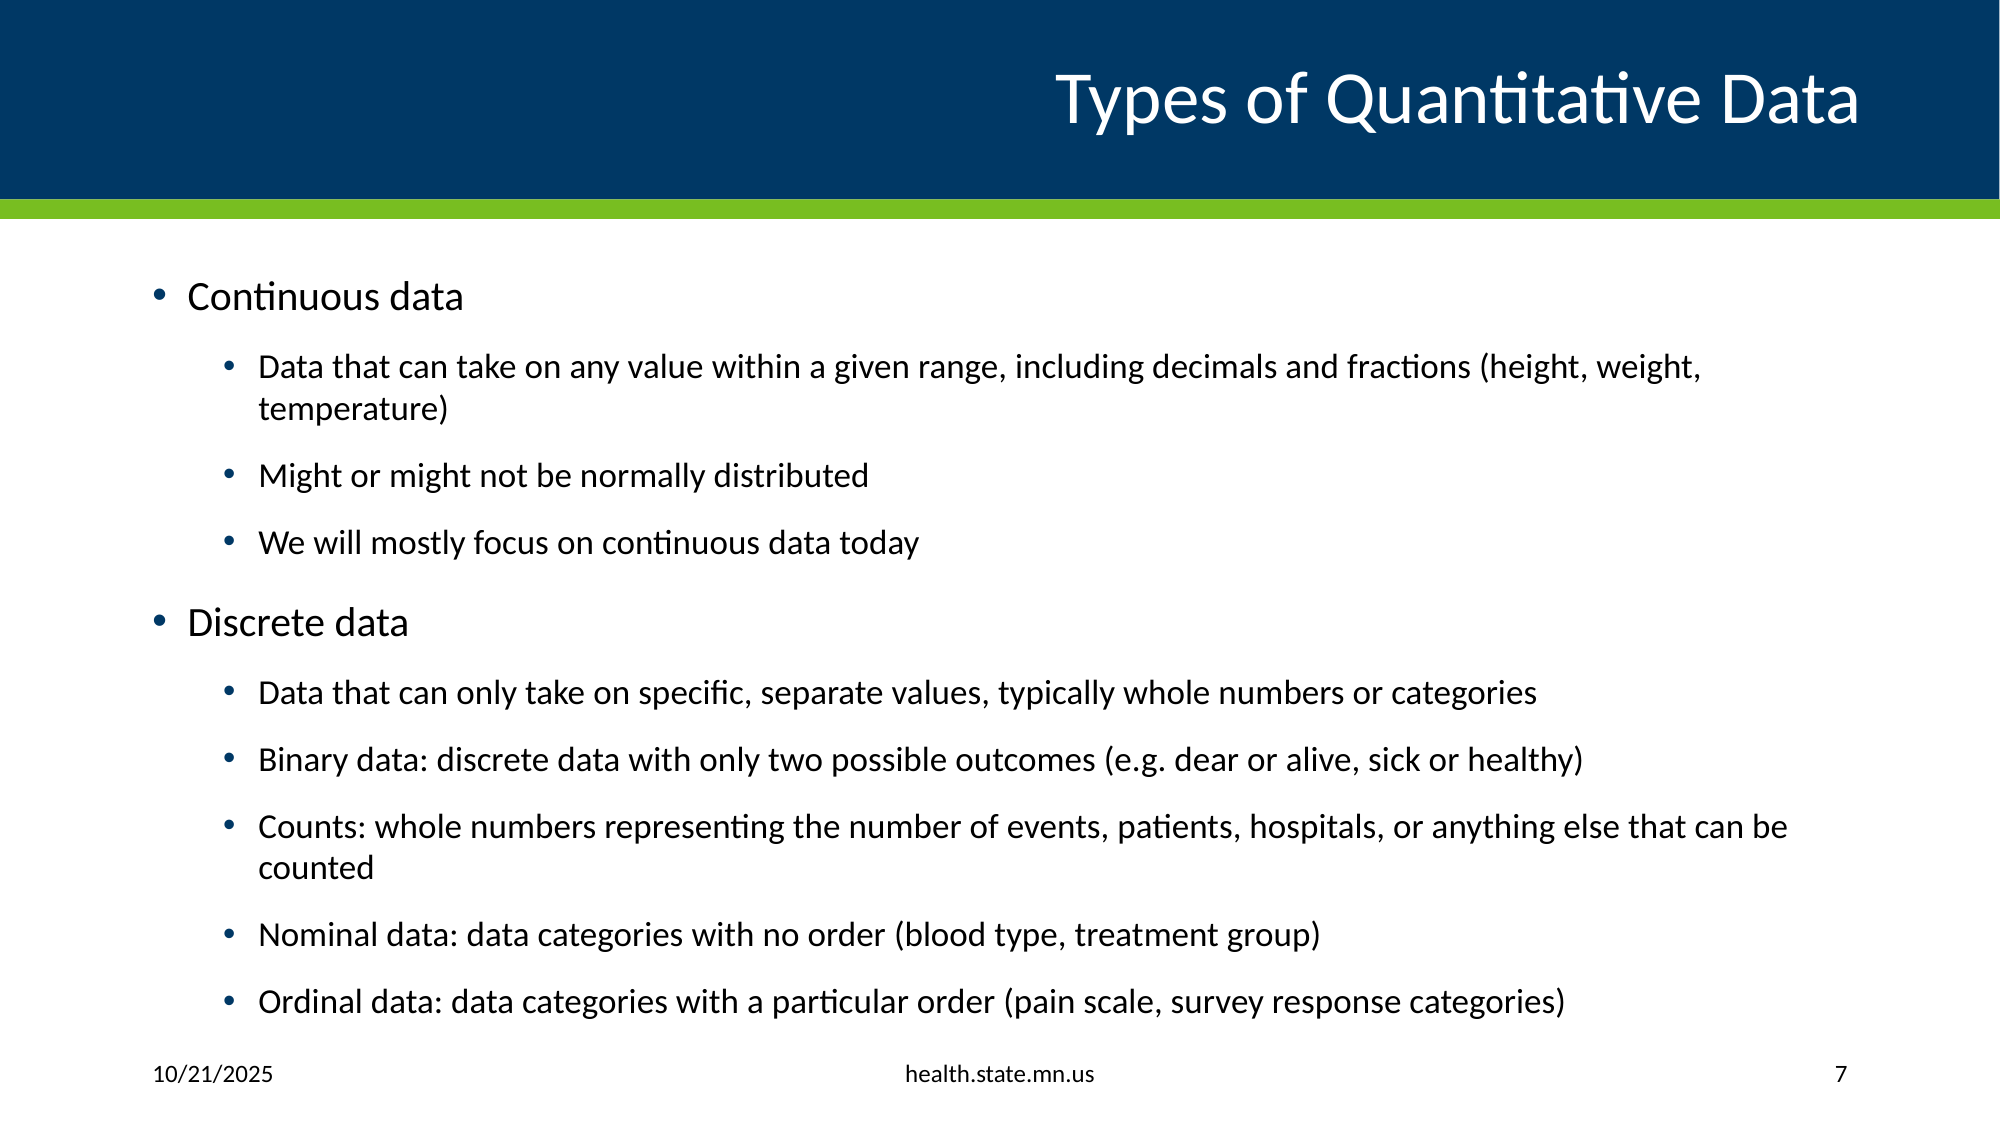

# Types of Quantitative Data
Continuous data
Data that can take on any value within a given range, including decimals and fractions (height, weight, temperature)
Might or might not be normally distributed
We will mostly focus on continuous data today
Discrete data
Data that can only take on specific, separate values, typically whole numbers or categories
Binary data: discrete data with only two possible outcomes (e.g. dear or alive, sick or healthy)
Counts: whole numbers representing the number of events, patients, hospitals, or anything else that can be counted
Nominal data: data categories with no order (blood type, treatment group)
Ordinal data: data categories with a particular order (pain scale, survey response categories)

health.state.mn.us
10/21/2025
7